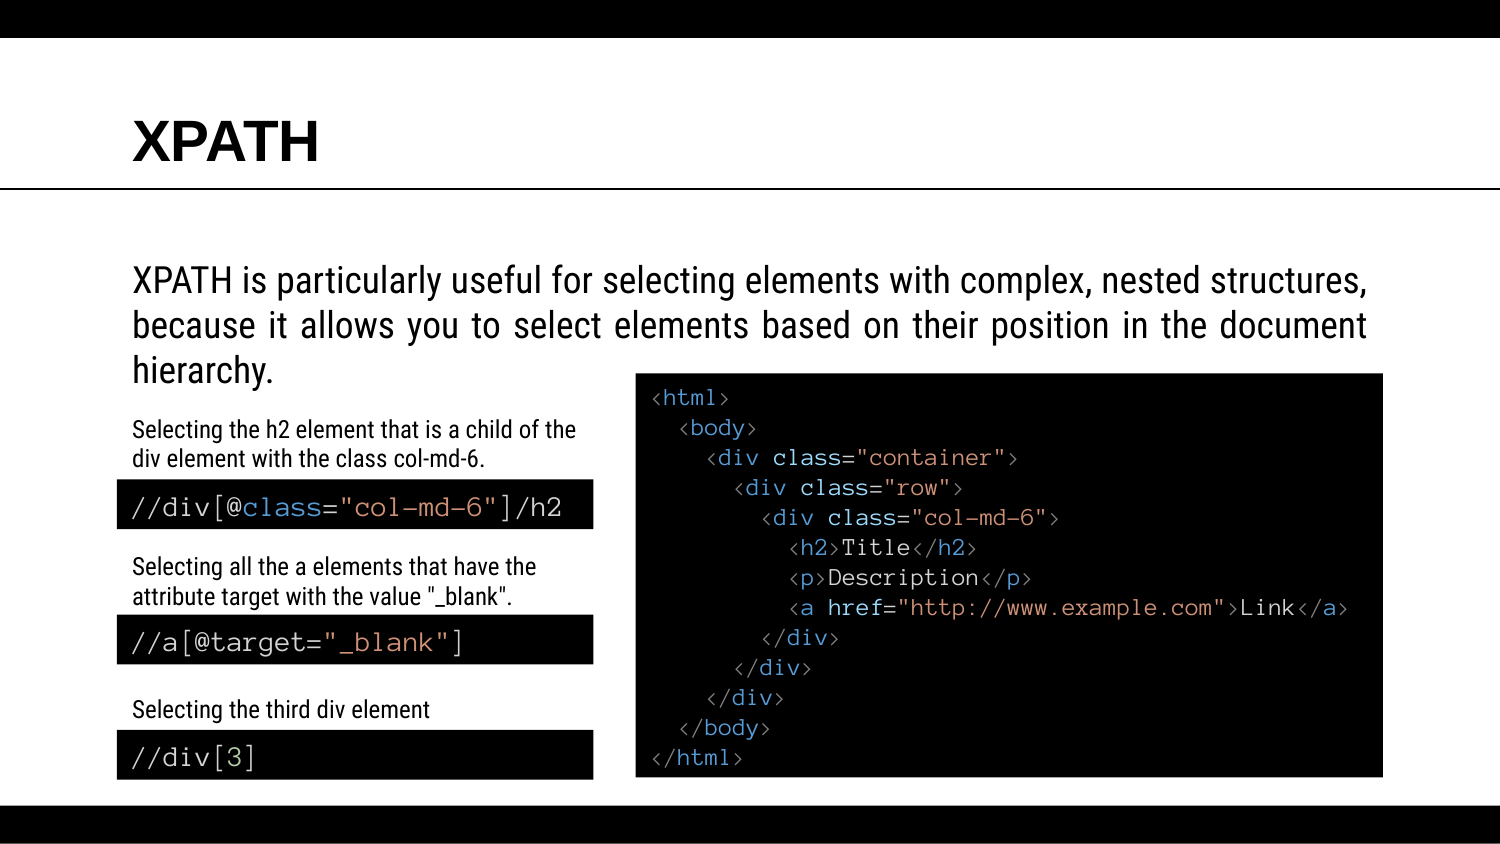

# XPATH
XPATH is particularly useful for selecting elements with complex, nested structures, because it allows you to select elements based on their position in the document hierarchy.
<html>
  <body>
    <div class="container">
      <div class="row">
        <div class="col-md-6">
          <h2>Title</h2>
          <p>Description</p>
          <a href="http://www.example.com">Link</a>
        </div>
      </div>
    </div>
  </body>
</html>
Selecting the h2 element that is a child of the div element with the class col-md-6.
//div[@class="col-md-6"]/h2
Selecting all the a elements that have the attribute target with the value "_blank".
//a[@target="_blank"]
Selecting the third div element
//div[3]